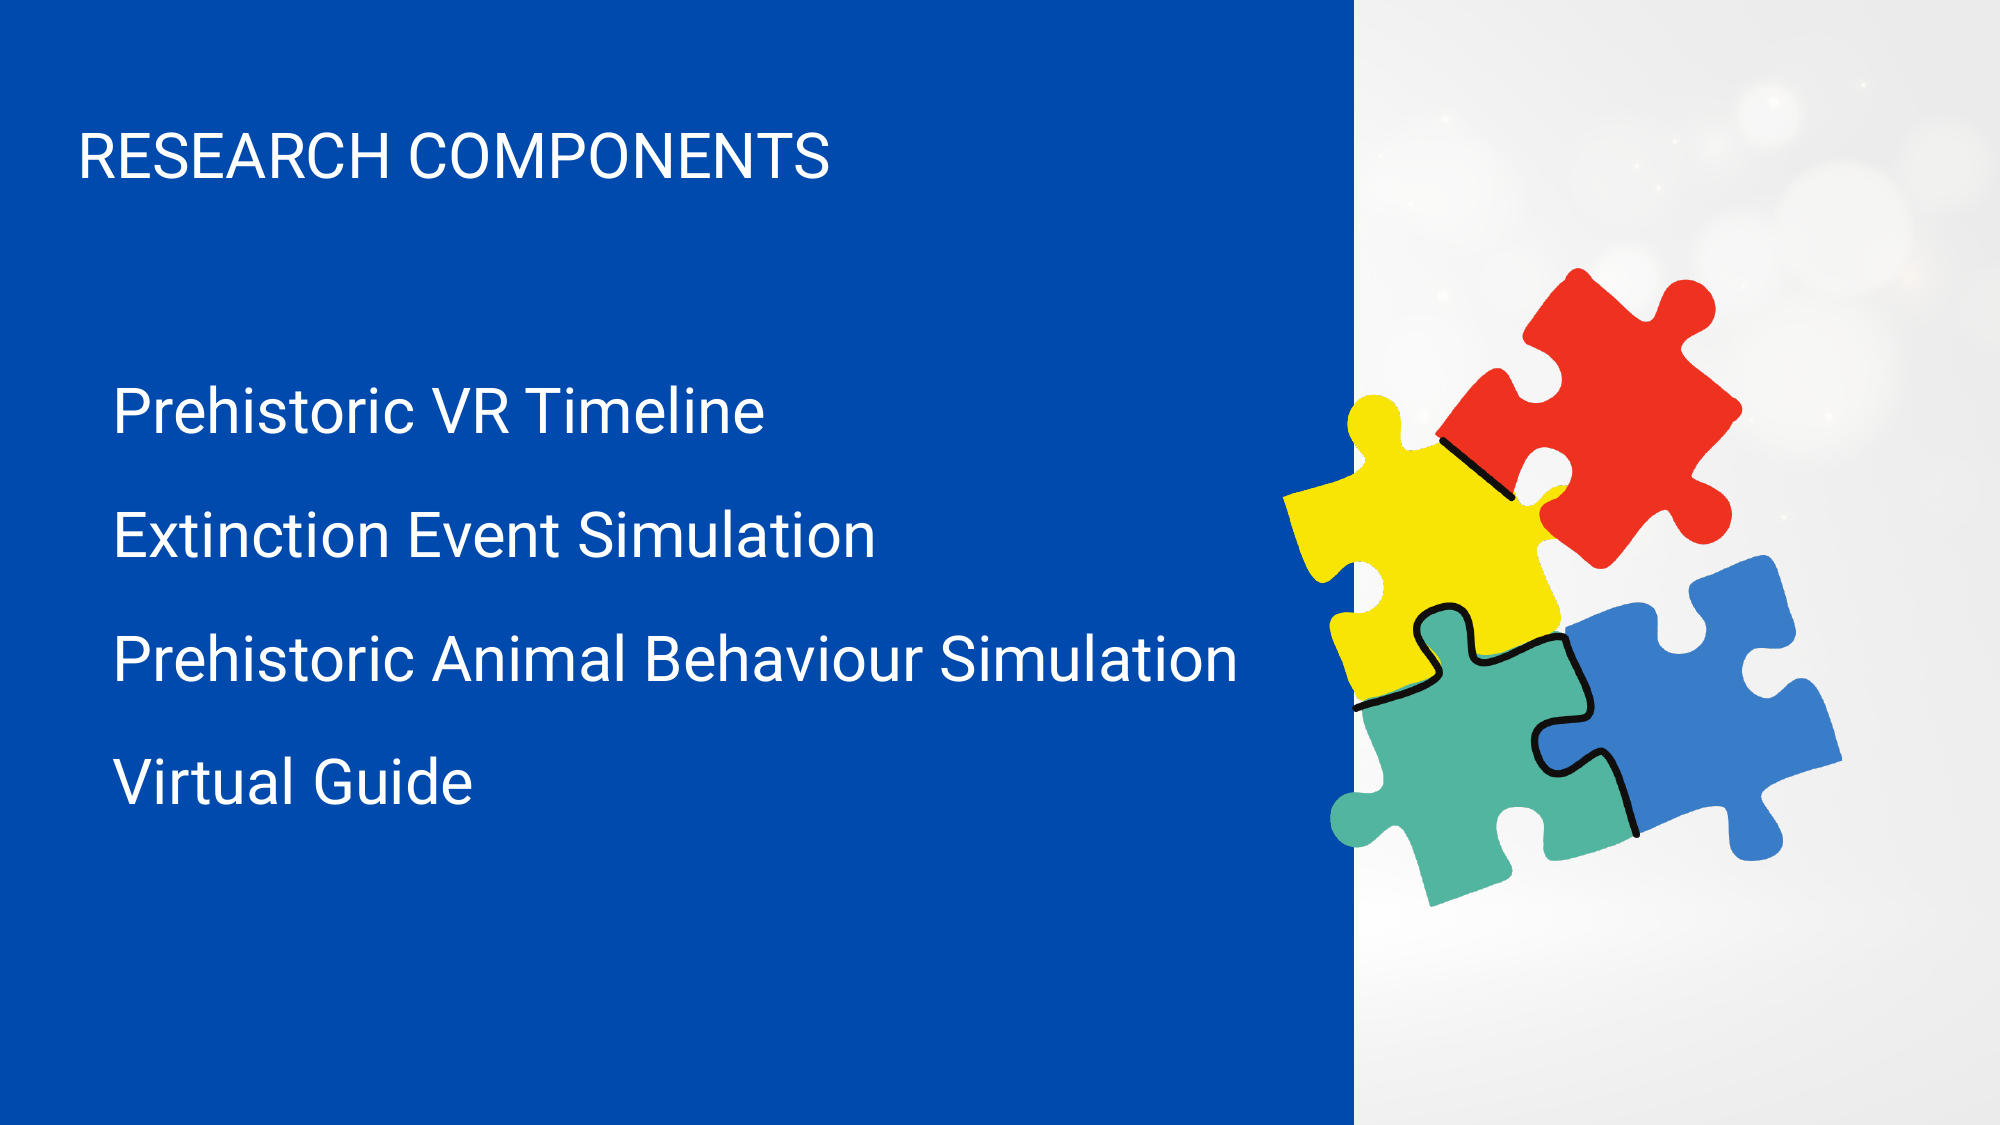

RESEARCH COMPONENTS

Prehistoric VR Timeline
Extinction Event Simulation
Prehistoric Animal Behaviour Simulation
Virtual Guide